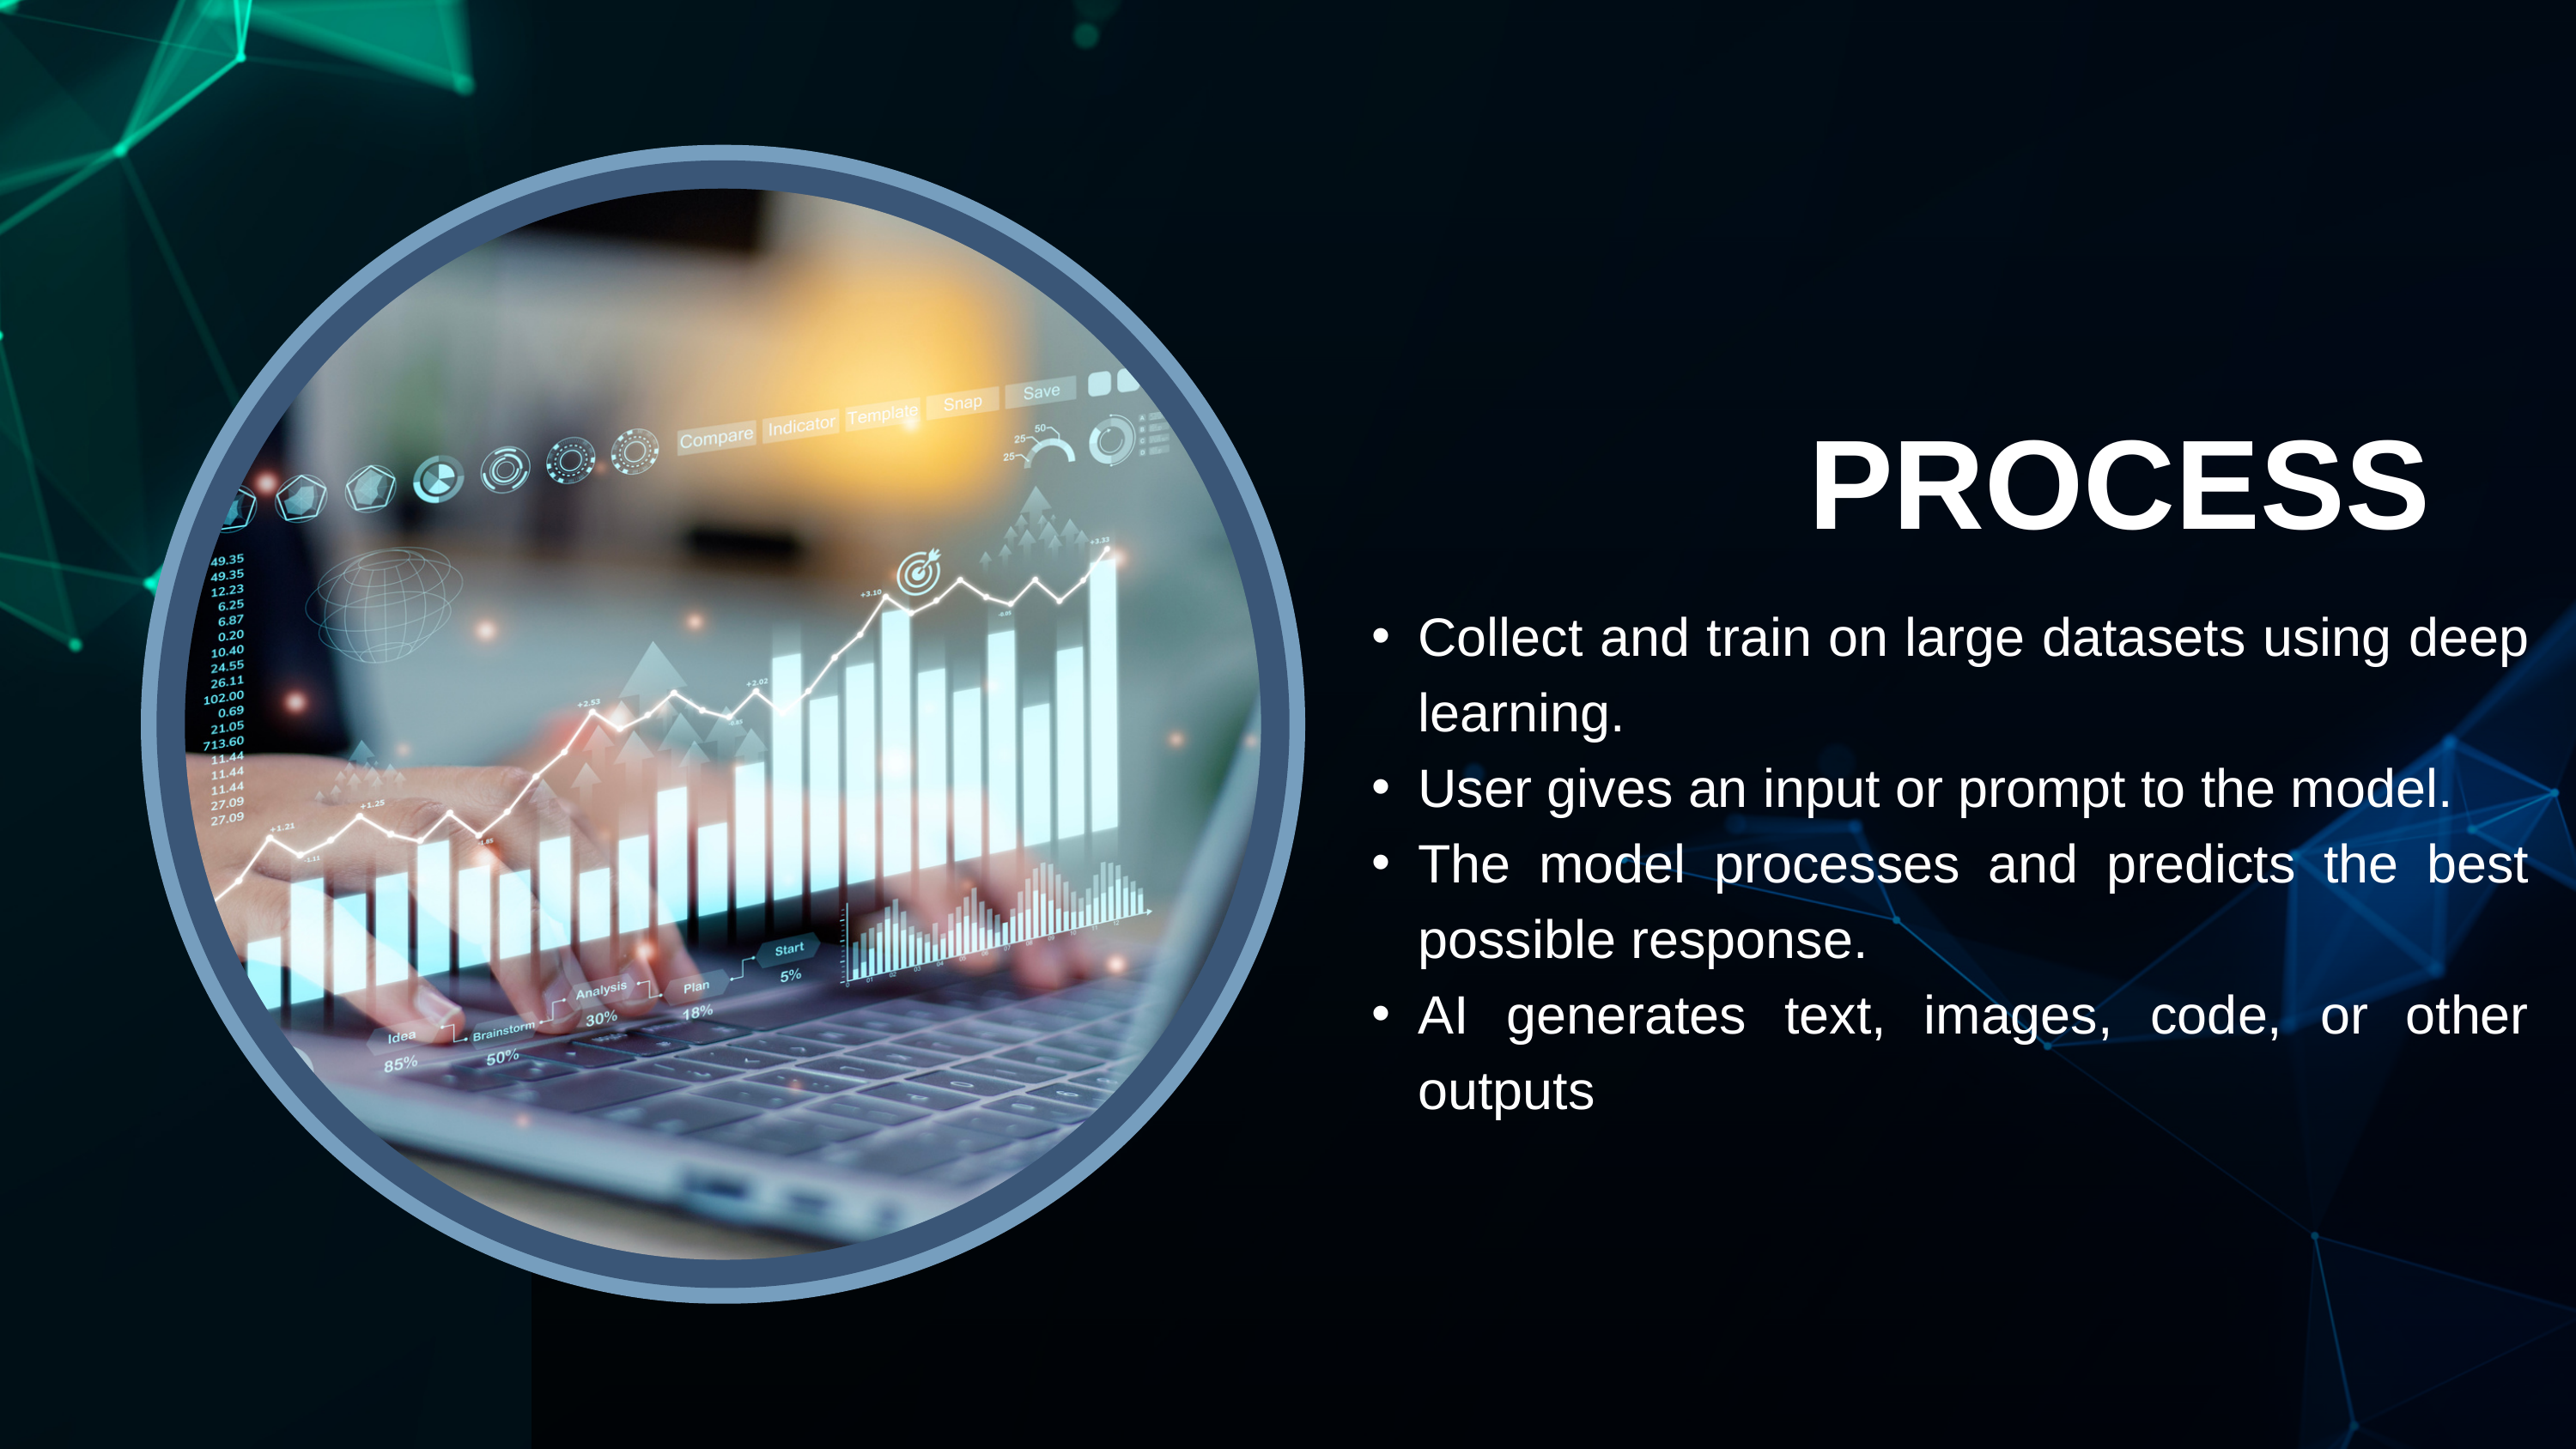

PROCESS
Collect and train on large datasets using deep learning.
User gives an input or prompt to the model.
The model processes and predicts the best possible response.
AI generates text, images, code, or other outputs